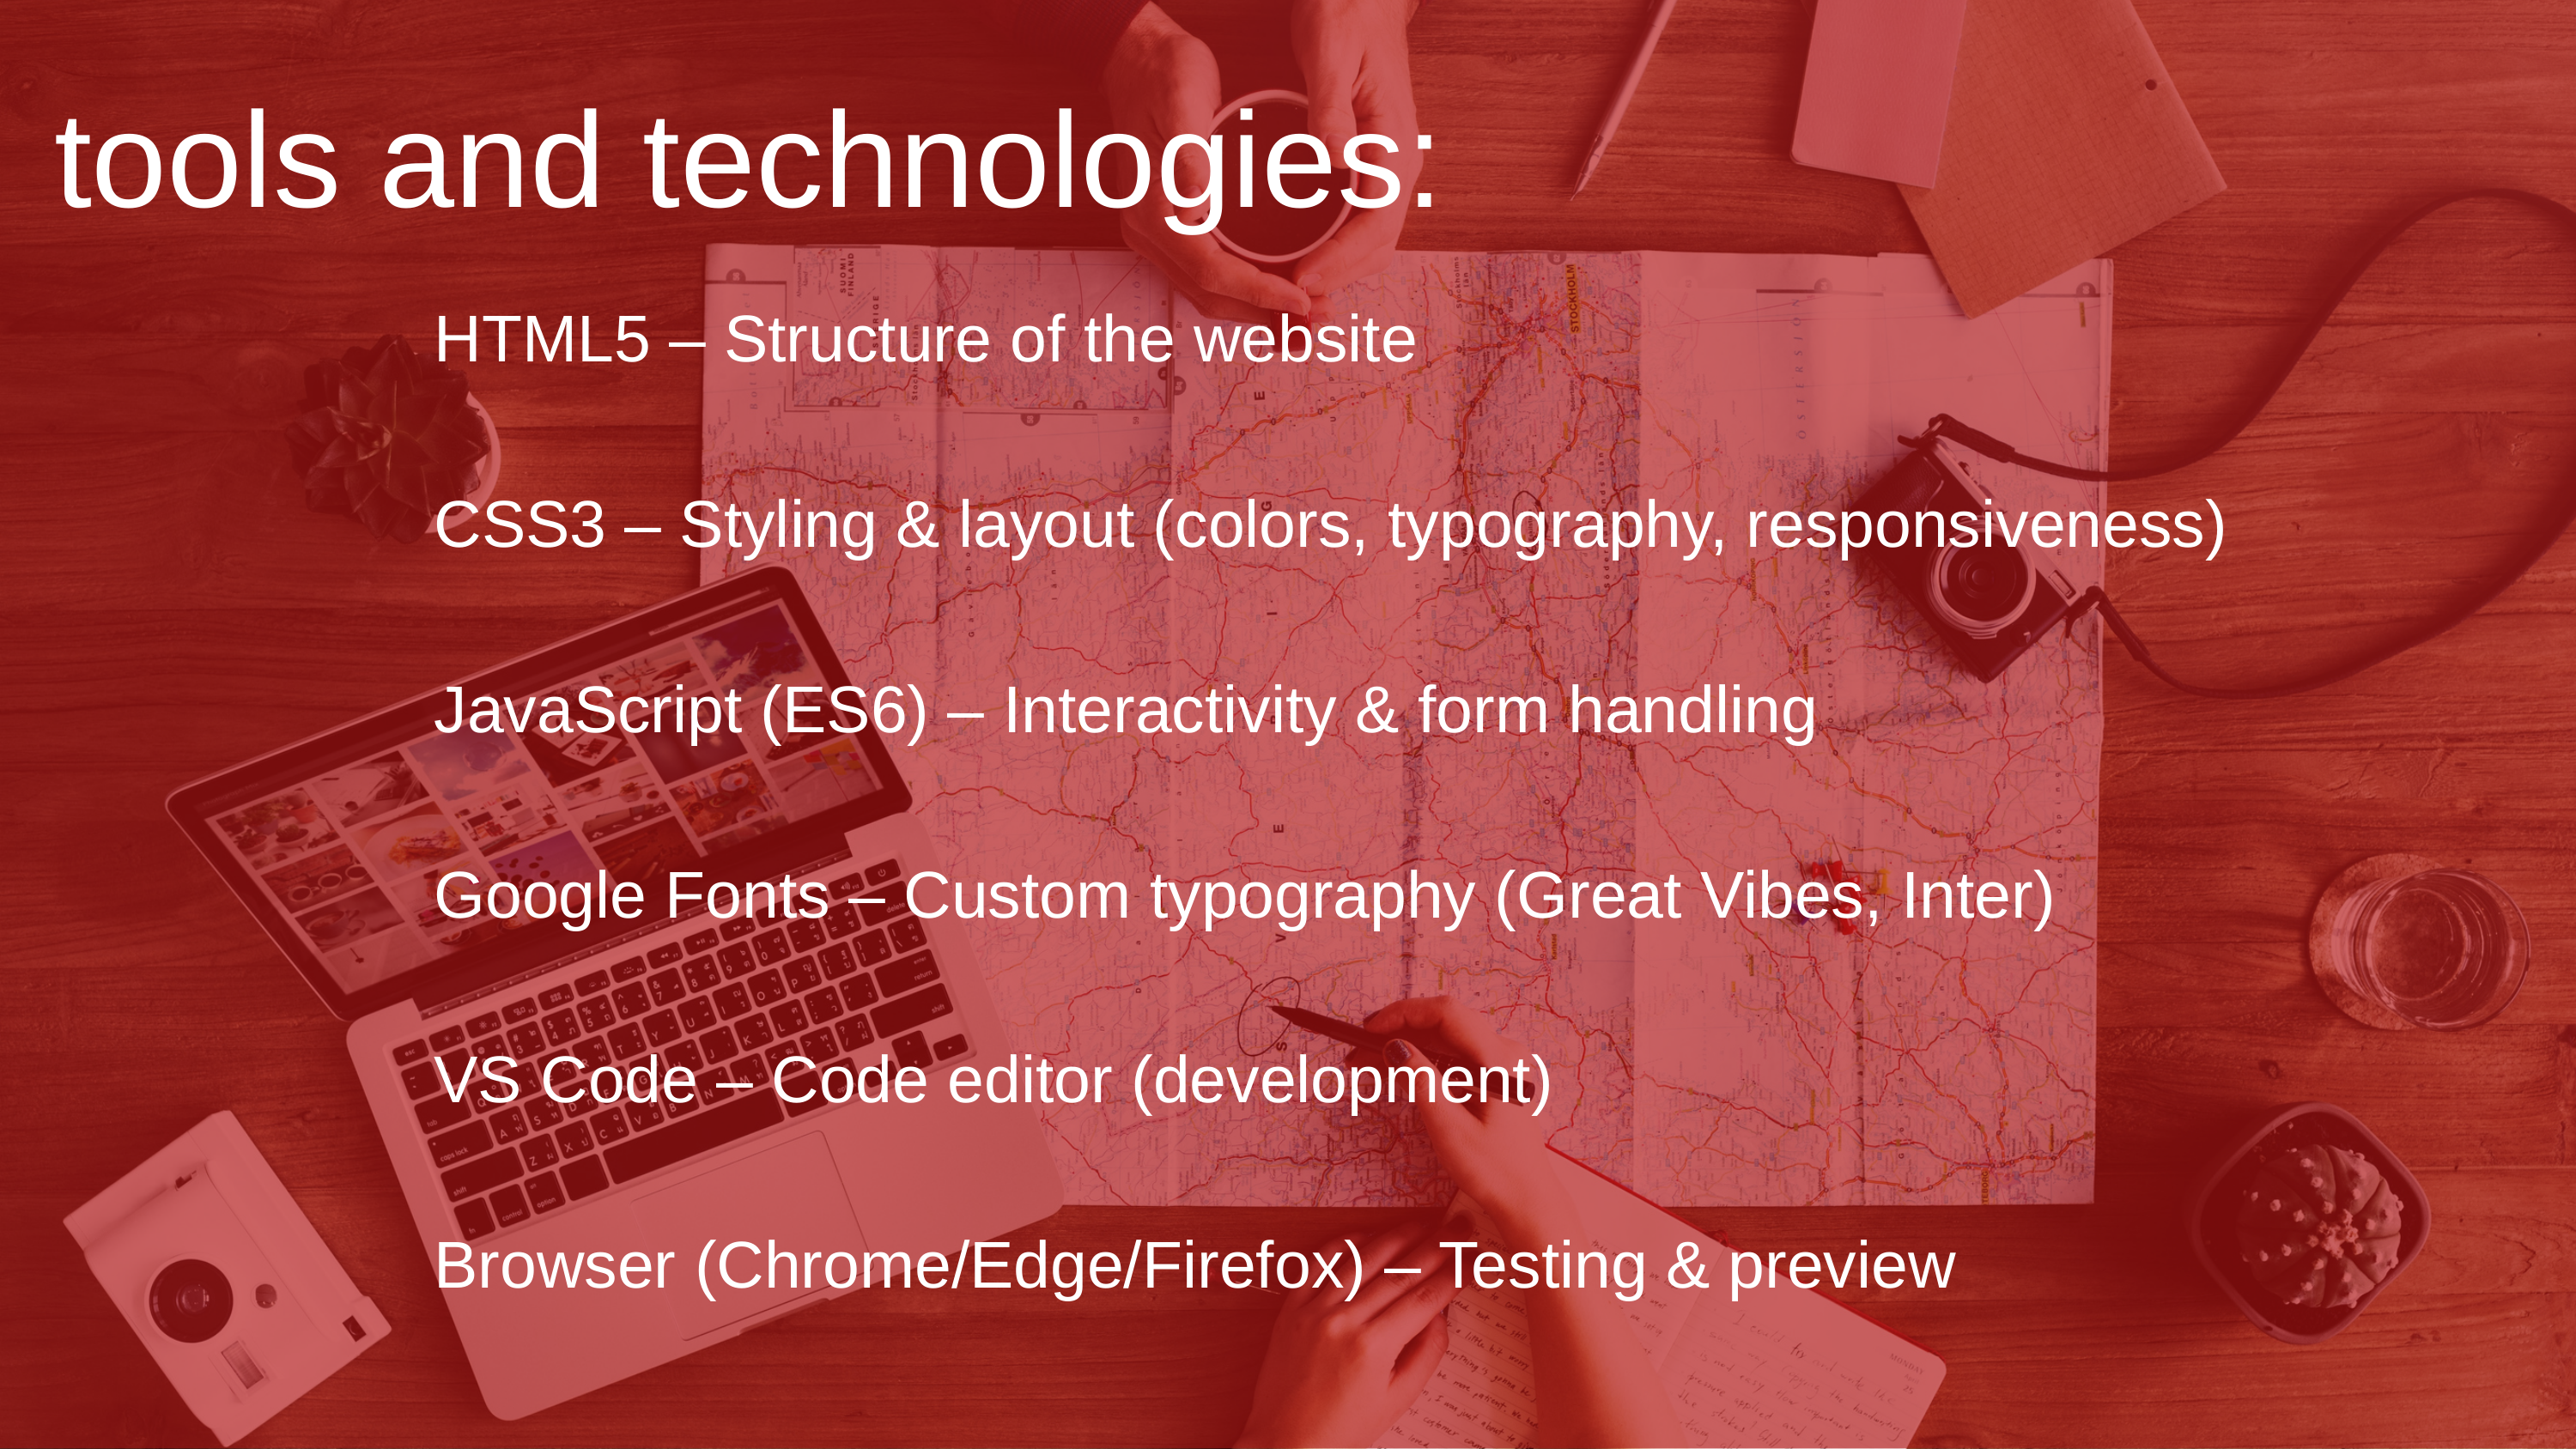

tools and technologies:
HTML5 – Structure of the website

CSS3 – Styling & layout (colors, typography, responsiveness)

JavaScript (ES6) – Interactivity & form handling

Google Fonts – Custom typography (Great Vibes, Inter)

VS Code – Code editor (development)

Browser (Chrome/Edge/Firefox) – Testing & preview